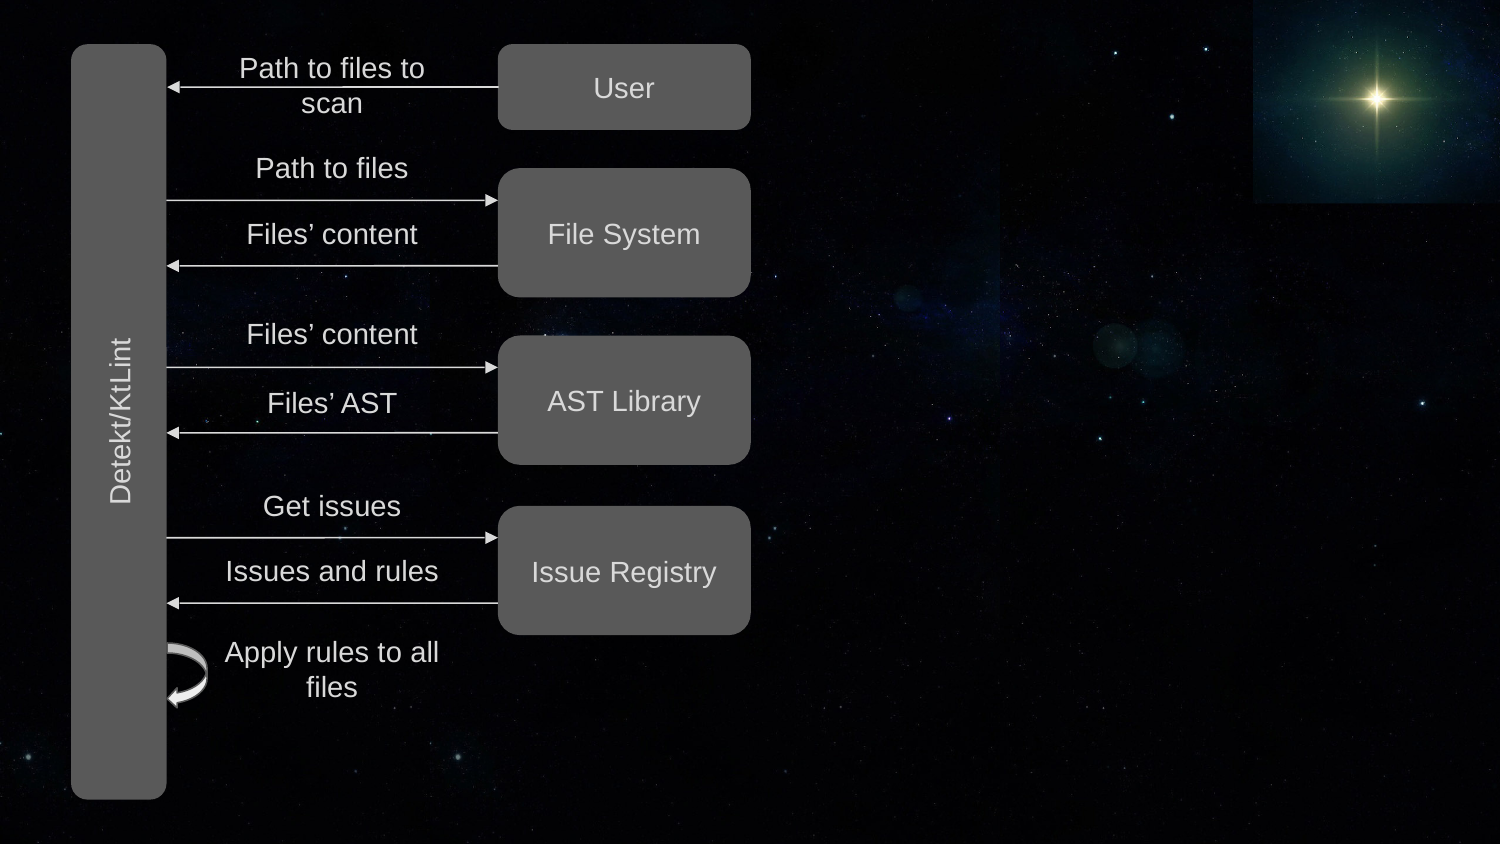

Path to files to scan
User
Path to files
File System
Files’ content
Files’ content
AST Library
Files’ AST
Detekt/KtLint
Get issues
Issue Registry
Issues and rules
Apply rules to all files